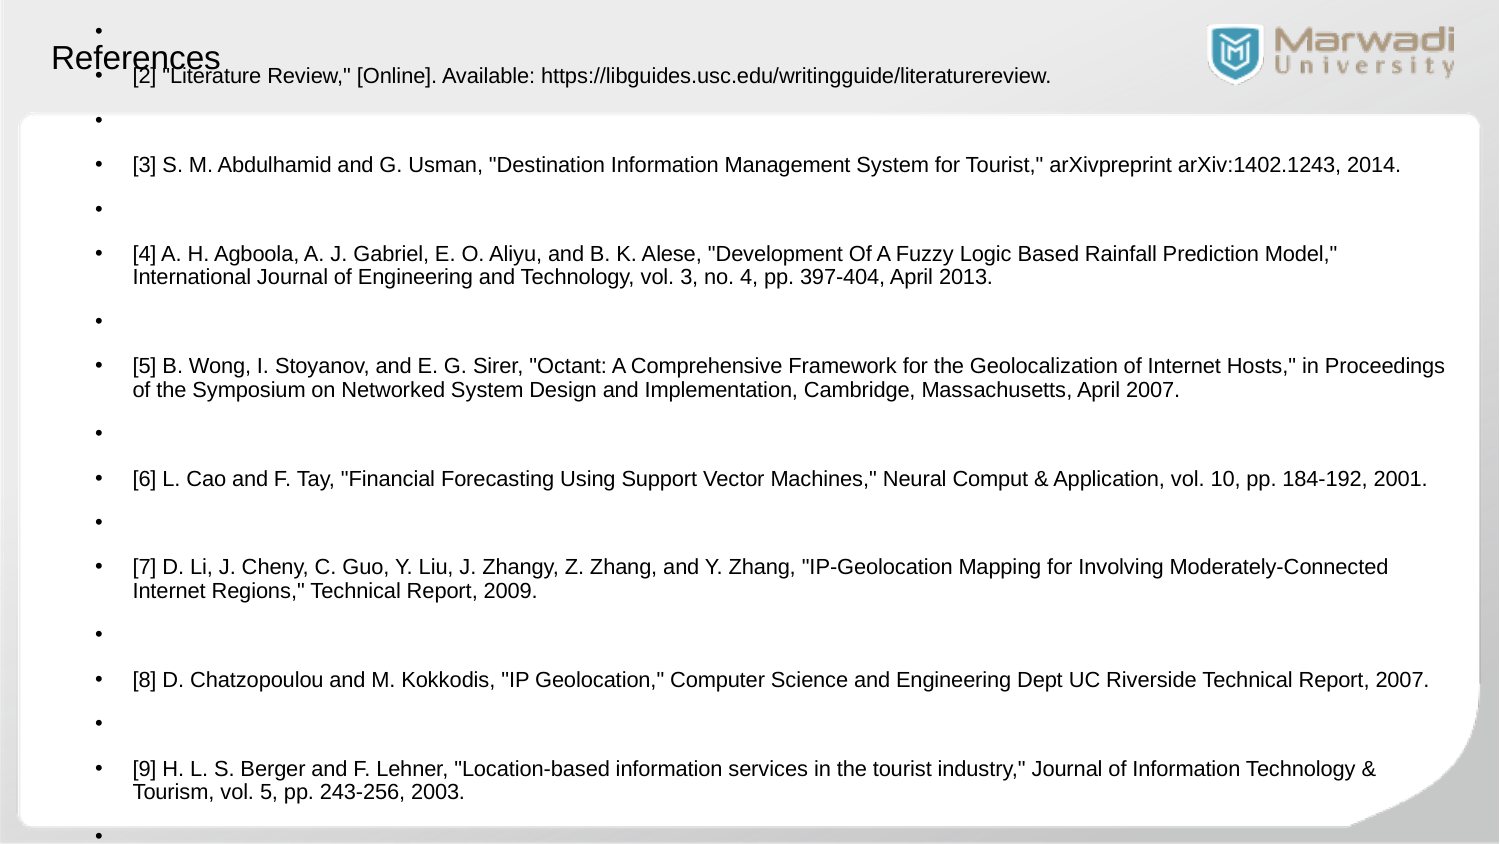

# References
[1] A. B. Yahaya, "A Distributed Information System for Tourists: A Case Study of Niger State Tourism Destinations," Master's thesis, unpublished, 2010.

[2] "Literature Review," [Online]. Available: https://libguides.usc.edu/writingguide/literaturereview.

[3] S. M. Abdulhamid and G. Usman, "Destination Information Management System for Tourist," arXivpreprint arXiv:1402.1243, 2014.

[4] A. H. Agboola, A. J. Gabriel, E. O. Aliyu, and B. K. Alese, "Development Of A Fuzzy Logic Based Rainfall Prediction Model," International Journal of Engineering and Technology, vol. 3, no. 4, pp. 397-404, April 2013.

[5] B. Wong, I. Stoyanov, and E. G. Sirer, "Octant: A Comprehensive Framework for the Geolocalization of Internet Hosts," in Proceedings of the Symposium on Networked System Design and Implementation, Cambridge, Massachusetts, April 2007.

[6] L. Cao and F. Tay, "Financial Forecasting Using Support Vector Machines," Neural Comput & Application, vol. 10, pp. 184-192, 2001.

[7] D. Li, J. Cheny, C. Guo, Y. Liu, J. Zhangy, Z. Zhang, and Y. Zhang, "IP-Geolocation Mapping for Involving Moderately-Connected Internet Regions," Technical Report, 2009.

[8] D. Chatzopoulou and M. Kokkodis, "IP Geolocation," Computer Science and Engineering Dept UC Riverside Technical Report, 2007.

[9] H. L. S. Berger and F. Lehner, "Location-based information services in the tourist industry," Journal of Information Technology & Tourism, vol. 5, pp. 243-256, 2003.

[10] "What is Cloud Computing?" [Online]. Available: https://aws.amazon.com/what-is-cloud-computing/?nc2=h_ql_le_int_cc.